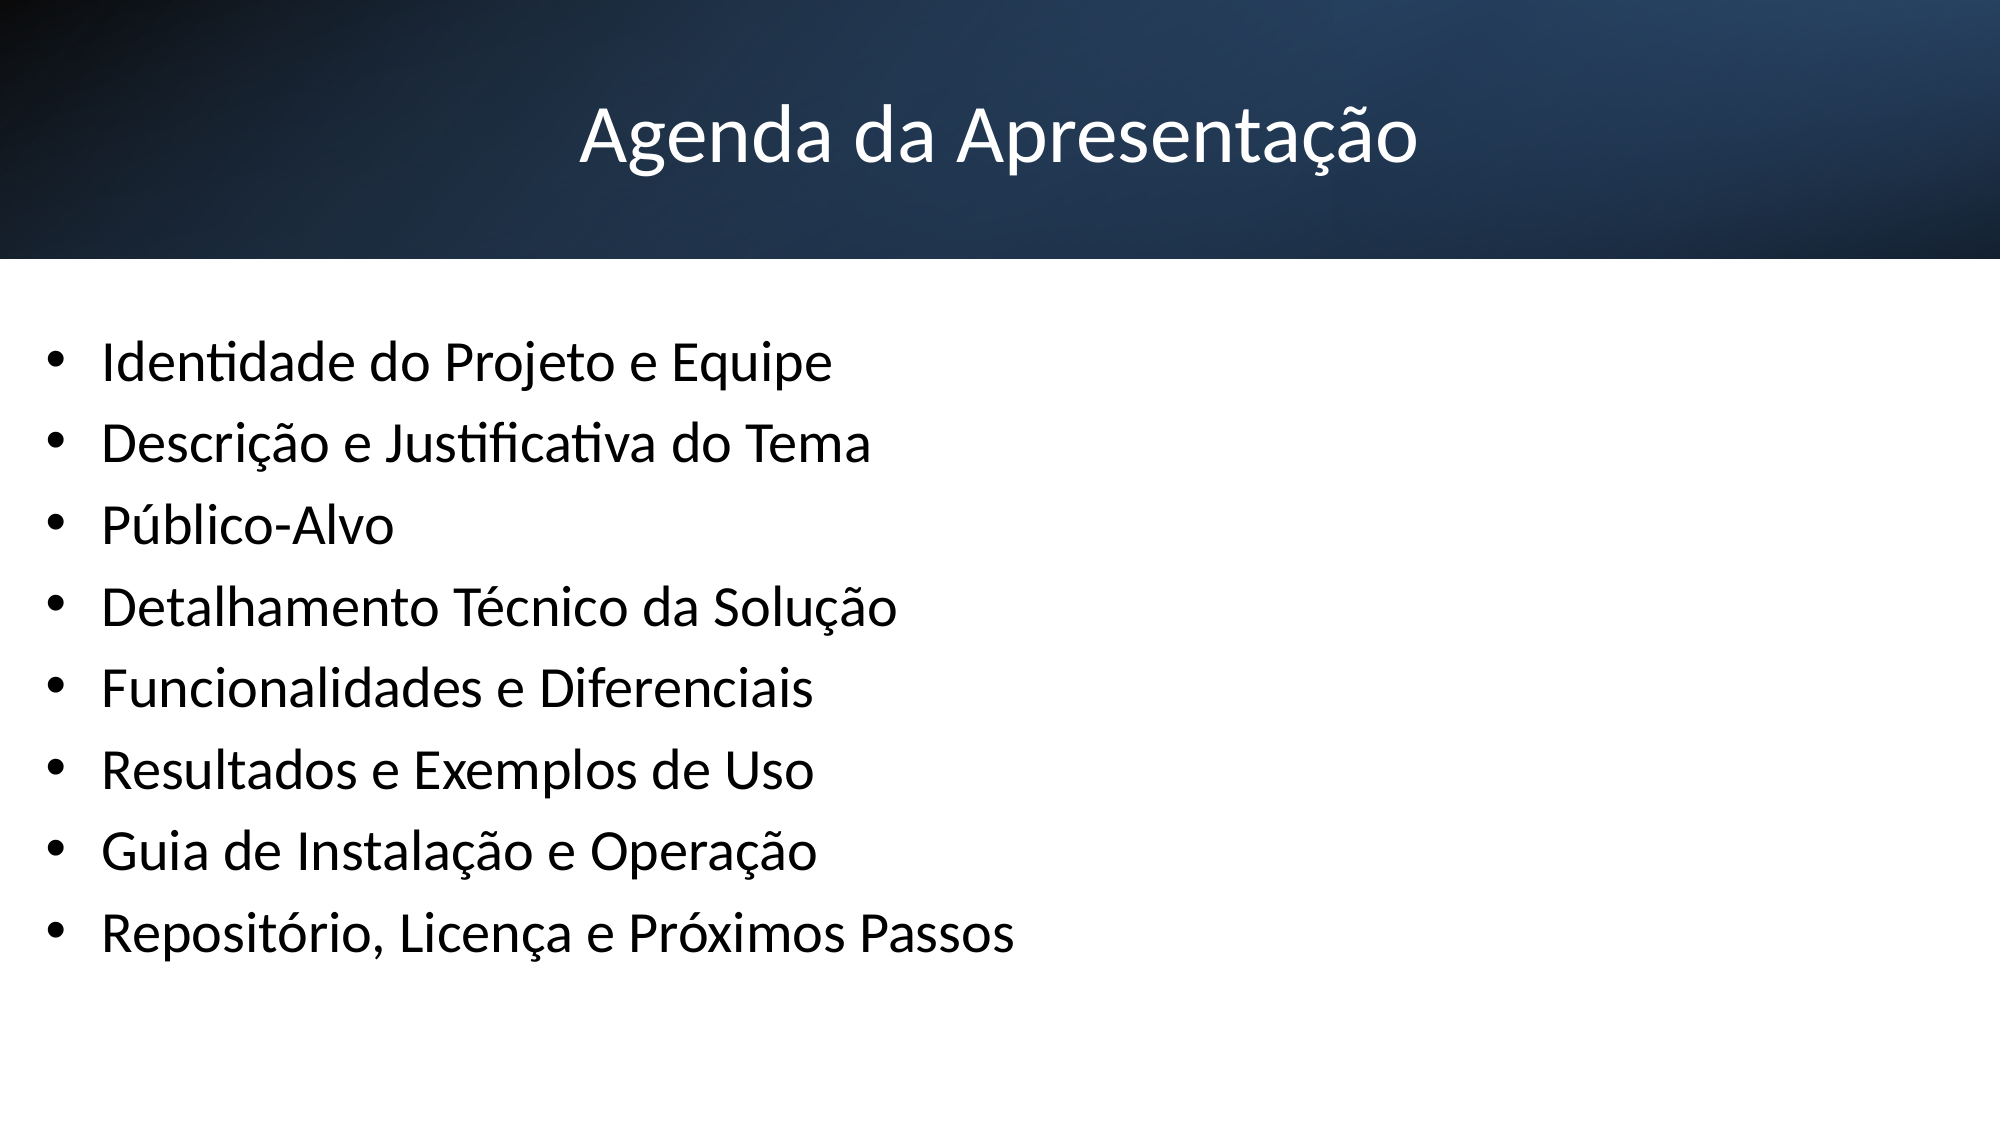

# Agenda da Apresentação
Identidade do Projeto e Equipe
Descrição e Justificativa do Tema
Público-Alvo
Detalhamento Técnico da Solução
Funcionalidades e Diferenciais
Resultados e Exemplos de Uso
Guia de Instalação e Operação
Repositório, Licença e Próximos Passos